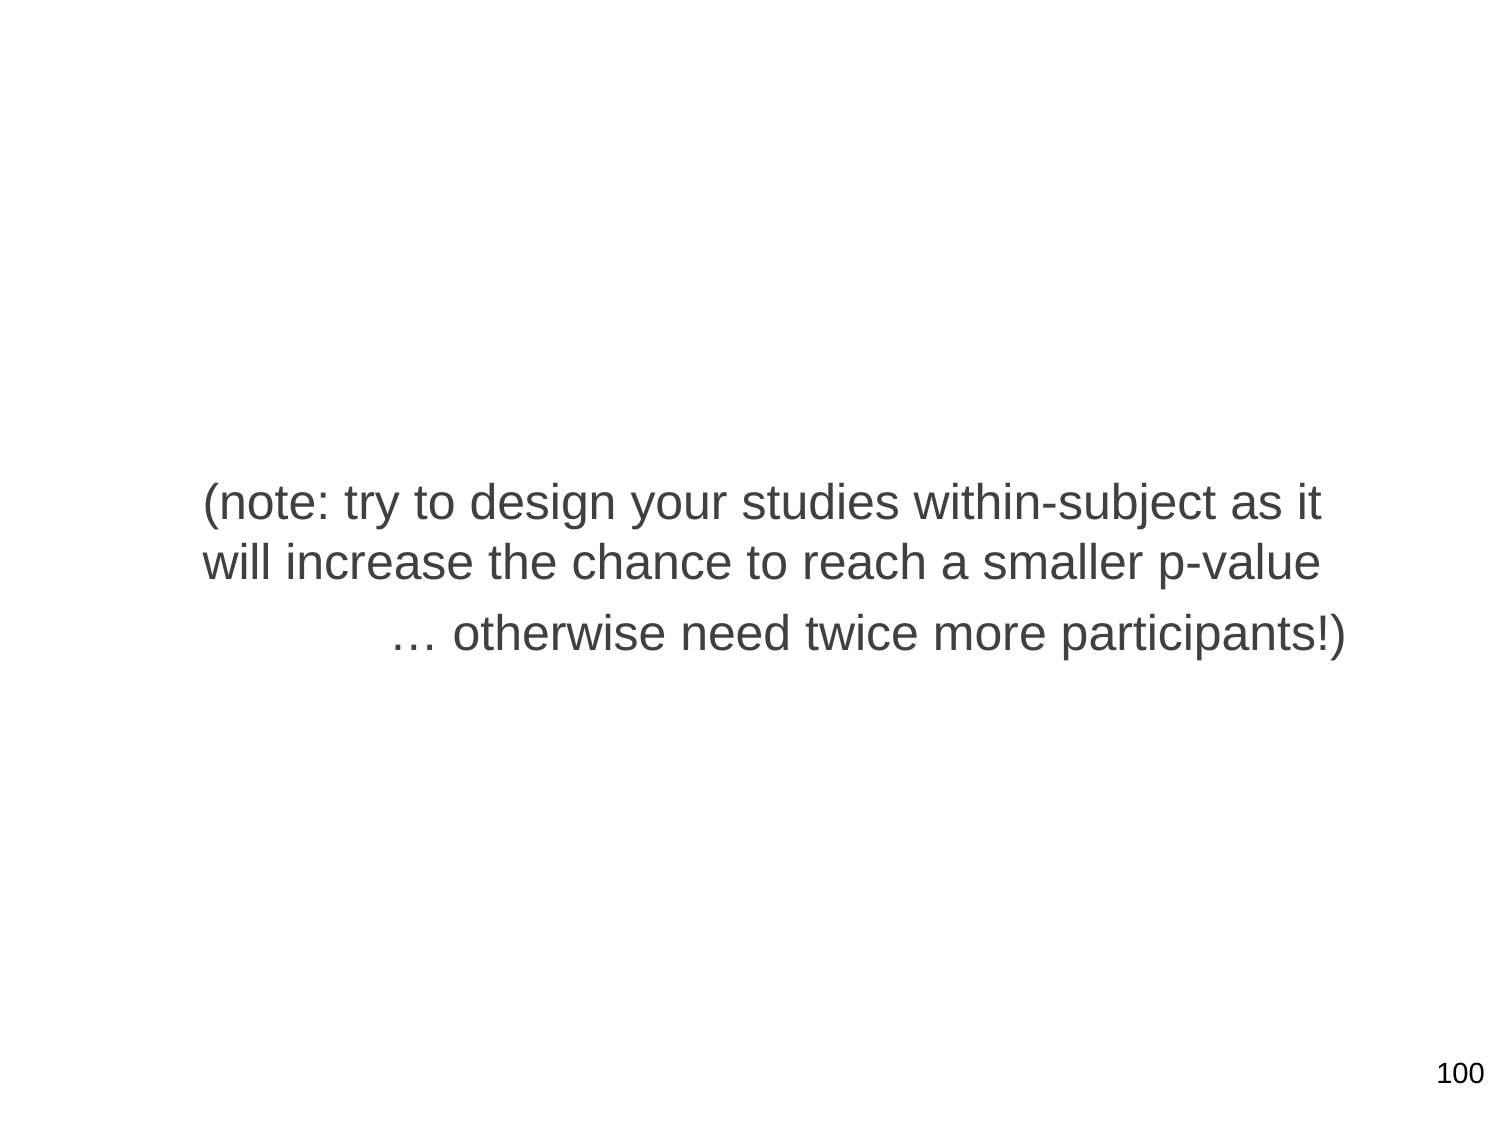

(note: try to design your studies within-subject as it will increase the chance to reach a smaller p-value
… otherwise need twice more participants!)
100